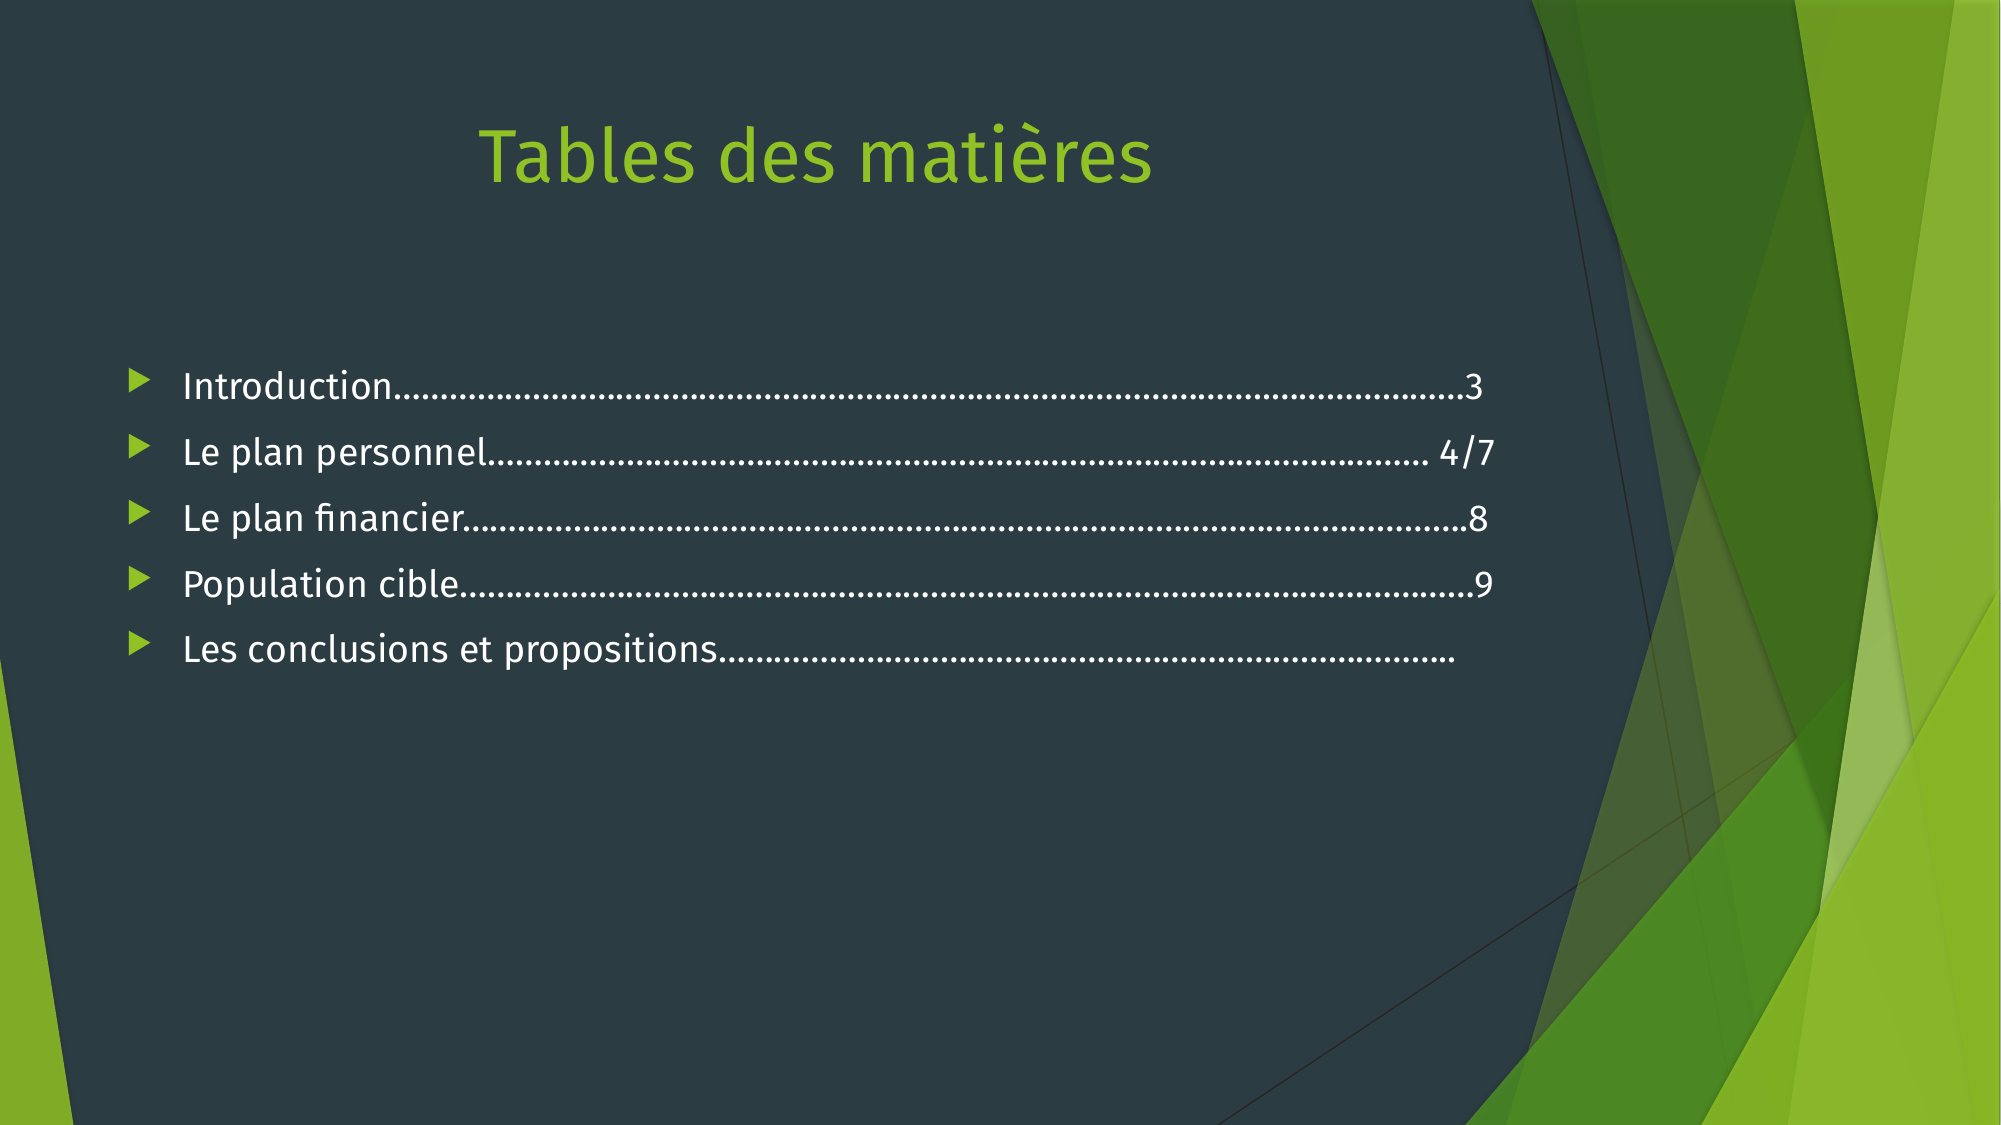

# Tables des matières
Introduction…………………………………………………………………………………..…………………3
Le plan personnel………………………………………………………………………………………… 4/7
Le plan financier……………………………………………………………………………………………….8
Population cible…………………………………………………………………….……………….…………9
Les conclusions et propositions……………………………………………………………………..